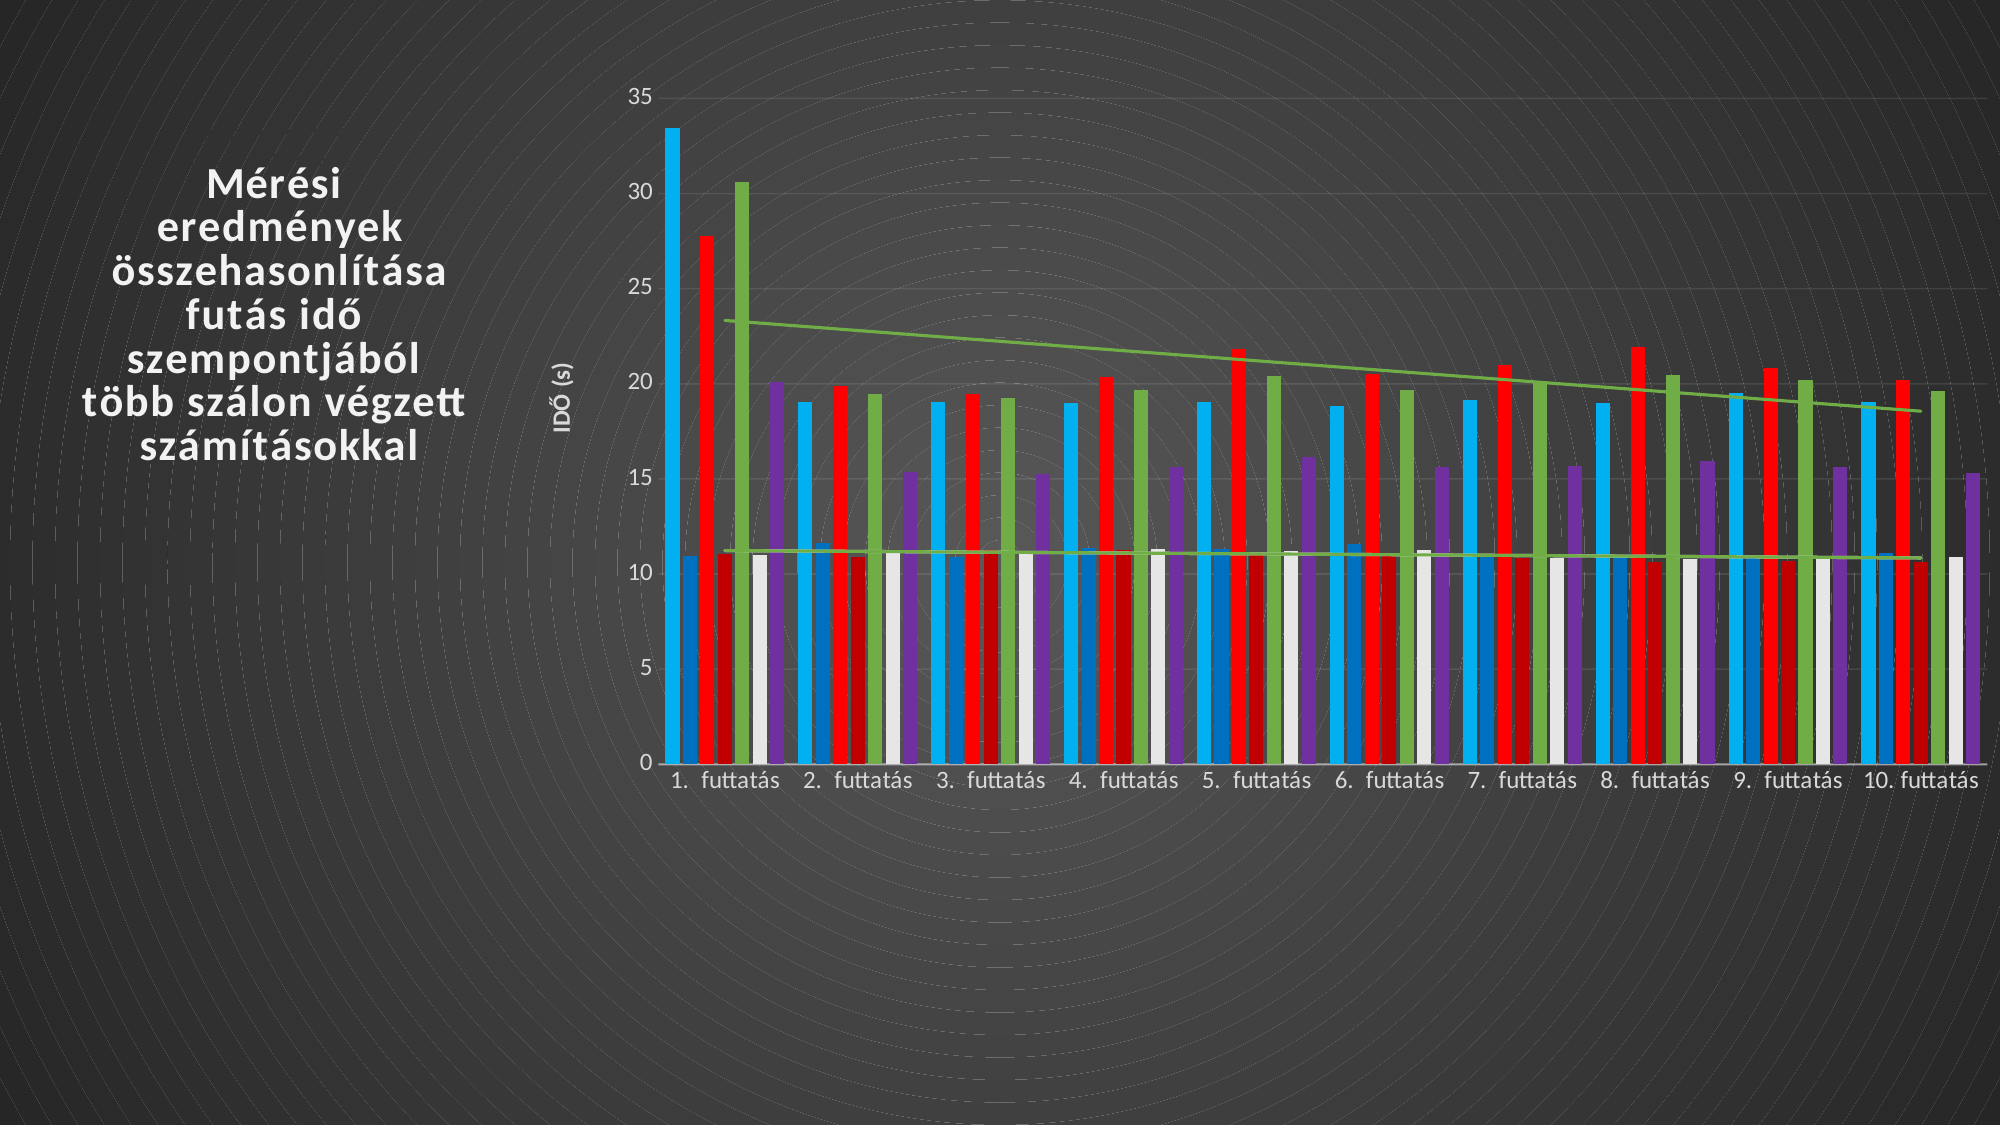

### Chart: Mérési
eredmények
 összehasonlítása
futás idő
szempontjából
több szálon végzett
számításokkal

| Category | intel i7-4510U Conway szabályokkal 1 szálon | intel i7-4510U Conway szabályokkal 4 szálon | AMD Ryzen 3 3200U with Radeon Vega Mobile Gfx Conway szabályokkal 1 szálon | AMD Ryzen 3 3200U with Radeon Vega Mobile Gfx Conway szabályokkal 4 szálon | Egyszálúak átlaga | Többszálúak átlaga | Össz átlag |
|---|---|---|---|---|---|---|---|
| 1.  futtatás | 33.46 | 10.95 | 27.76 | 11.04 | 30.61 | 10.995 | 20.10125 |
| 2.  futtatás | 19.02 | 11.61 | 19.88 | 10.88 | 19.45 | 11.245000000000001 | 15.36375 |
| 3.  futtatás | 19.06 | 10.92 | 19.48 | 11.29 | 19.27 | 11.105 | 15.286249999999999 |
| 4.  futtatás | 19.01 | 11.35 | 20.34 | 11.26 | 19.675 | 11.305 | 15.645000000000001 |
| 5.  futtatás | 19.04 | 11.3 | 21.82 | 11.08 | 20.43 | 11.190000000000001 | 16.13 |
| 6.  futtatás | 18.83 | 11.57 | 20.54 | 10.93 | 19.685 | 11.25 | 15.60125 |
| 7.  futtatás | 19.14 | 10.87 | 21.01 | 10.82 | 20.075000000000003 | 10.844999999999999 | 15.6875 |
| 8.  futtatás | 19.0 | 10.91 | 21.94 | 10.65 | 20.47 | 10.780000000000001 | 15.96 |
| 9.  futtatás | 19.54 | 10.91 | 20.81 | 10.71 | 20.174999999999997 | 10.81 | 15.626249999999999 |
| 10. futtatás | 19.04 | 11.11 | 20.19 | 10.63 | 19.615000000000002 | 10.870000000000001 | 15.326250000000002 |
# Amd2
24